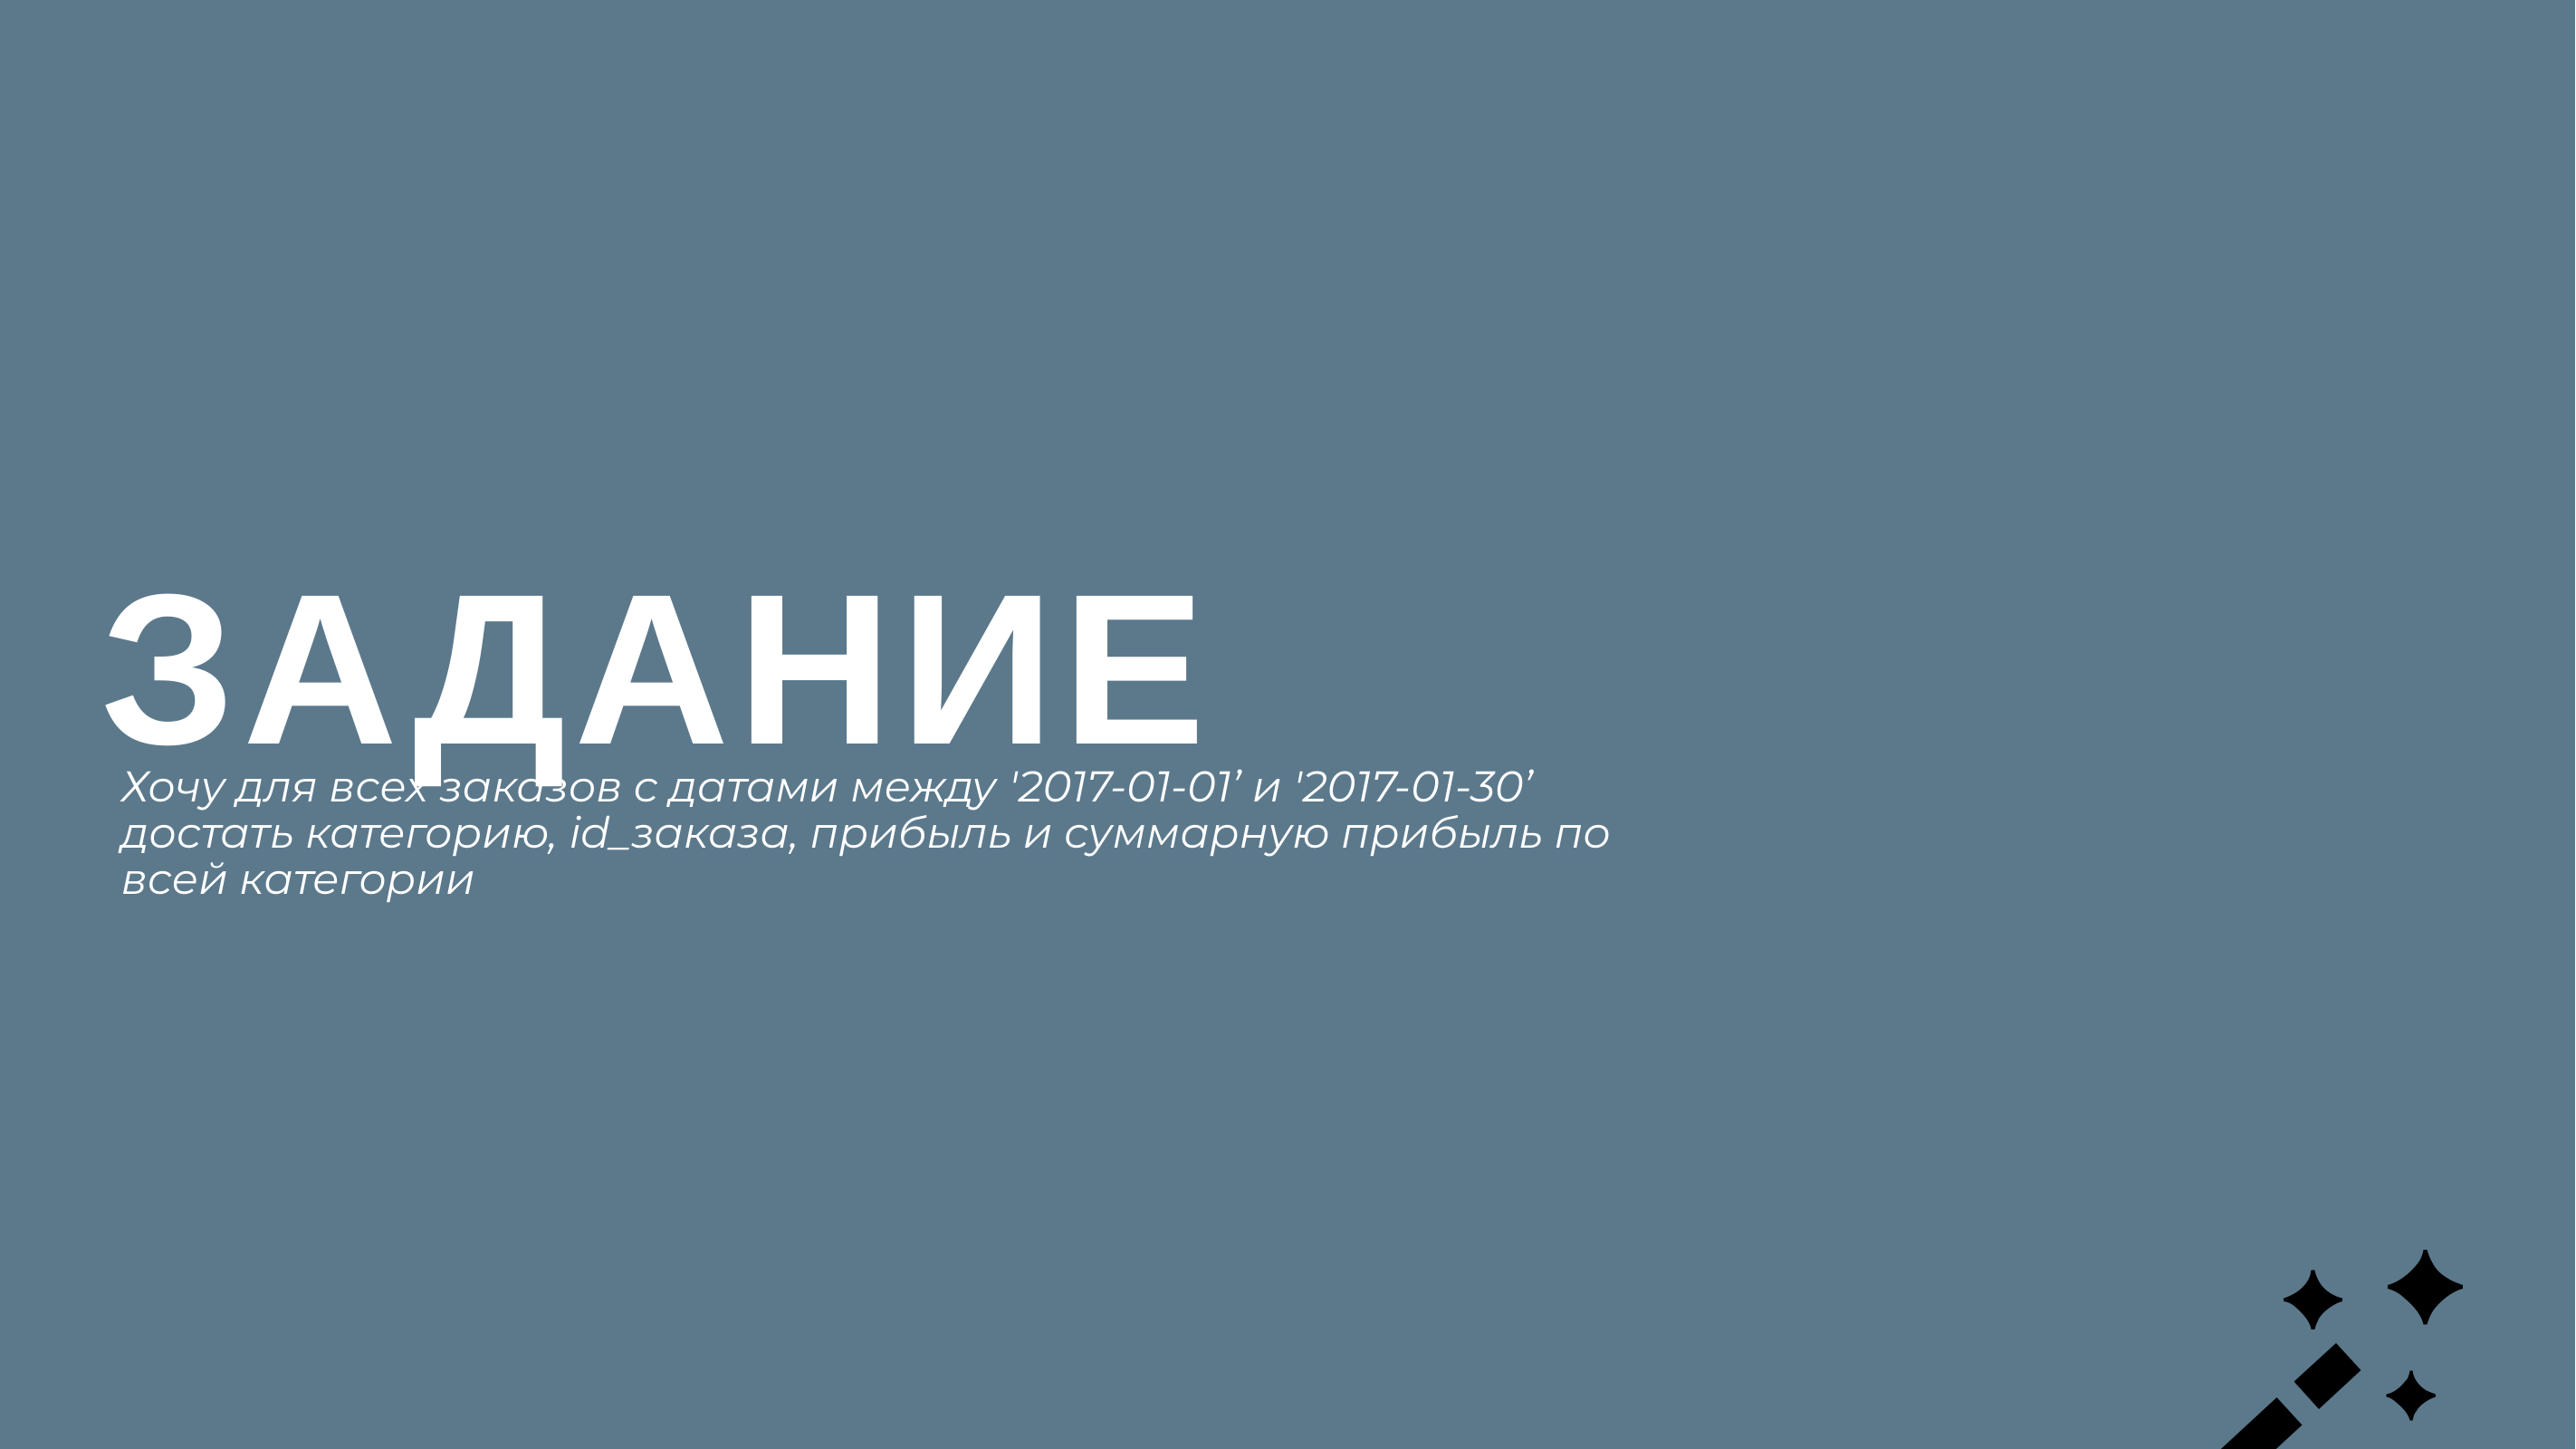

ЗАДАНИЕ
Хочу для всех заказов с датами между '2017-01-01’ и '2017-01-30’ достать категорию, id_заказа, прибыль и суммарную прибыль по всей категории

🪄